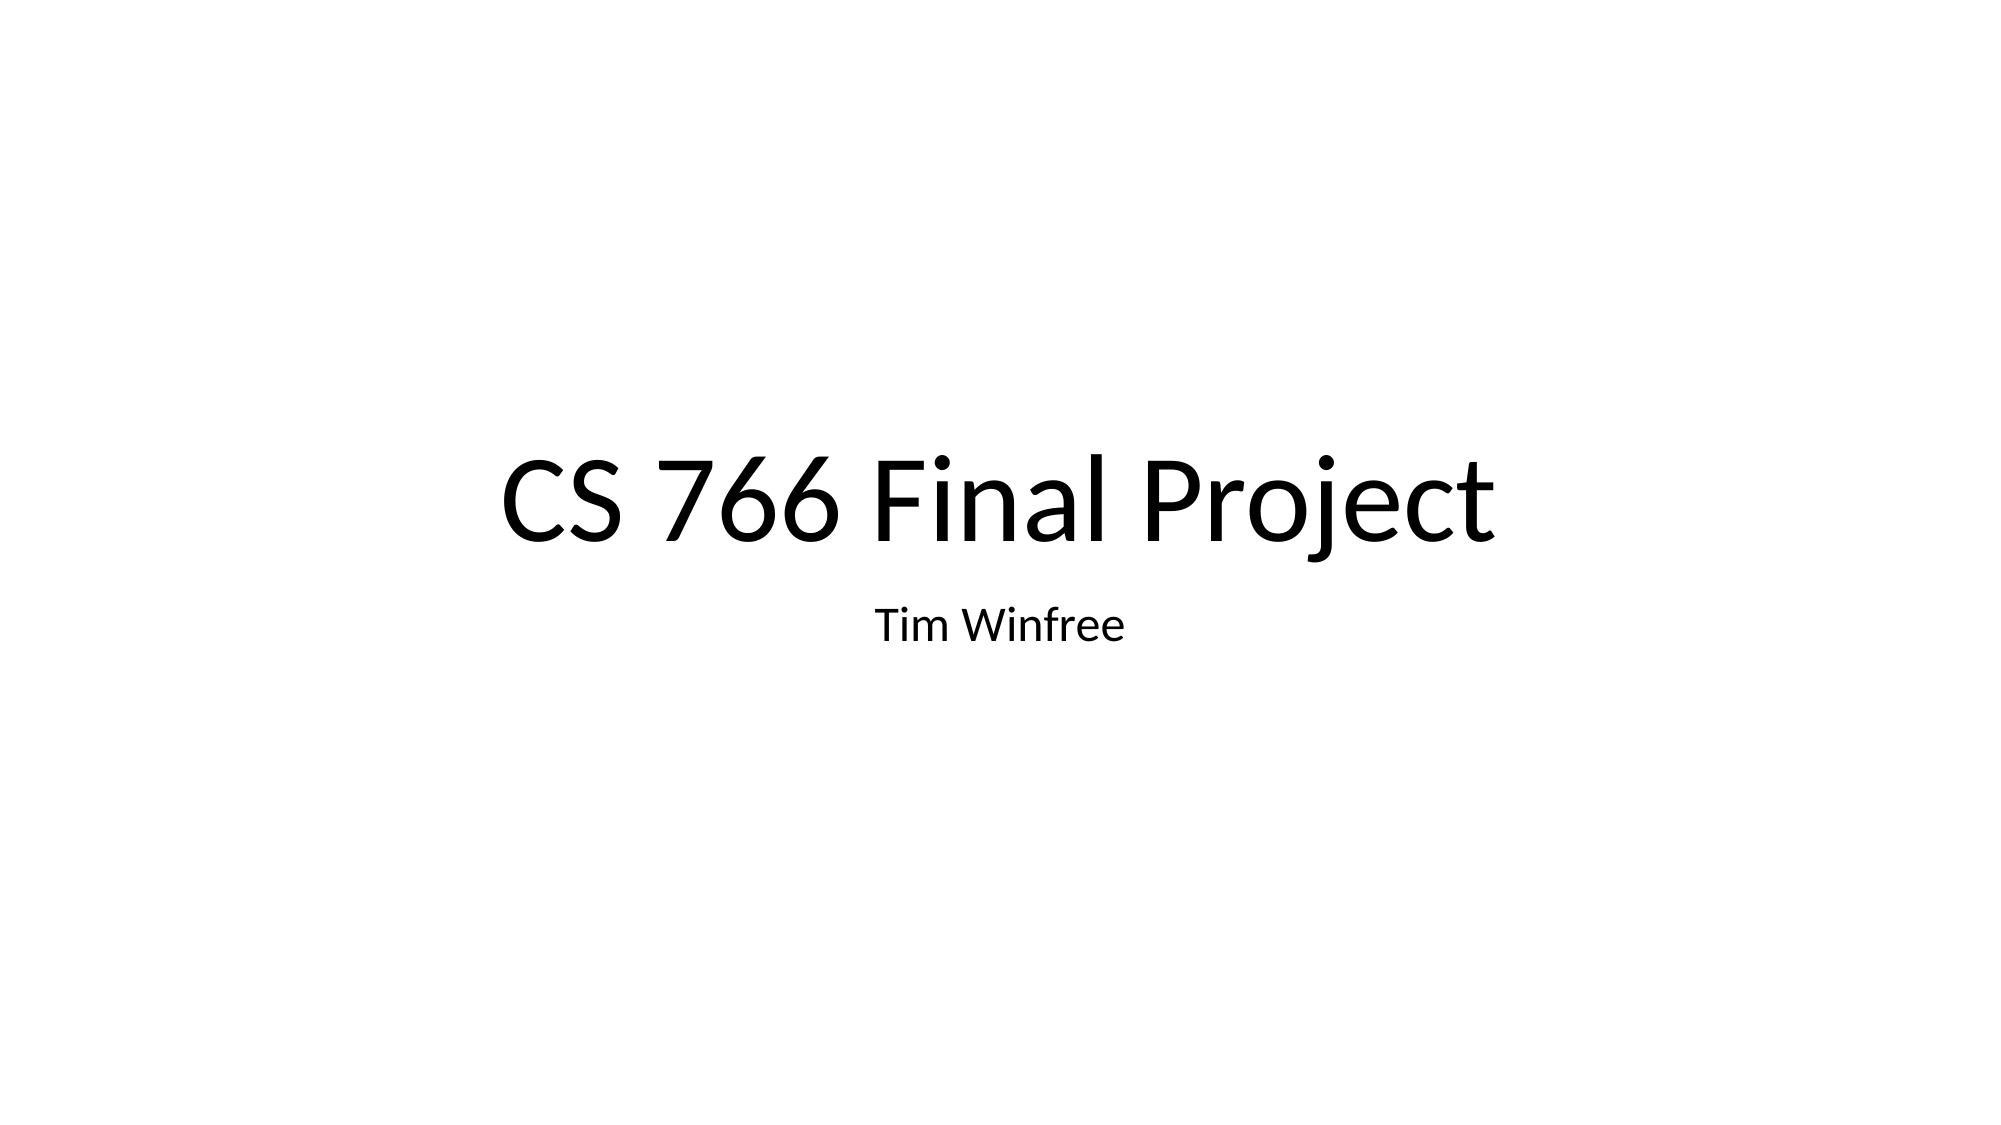

# CS 766 Final Project
Tim Winfree